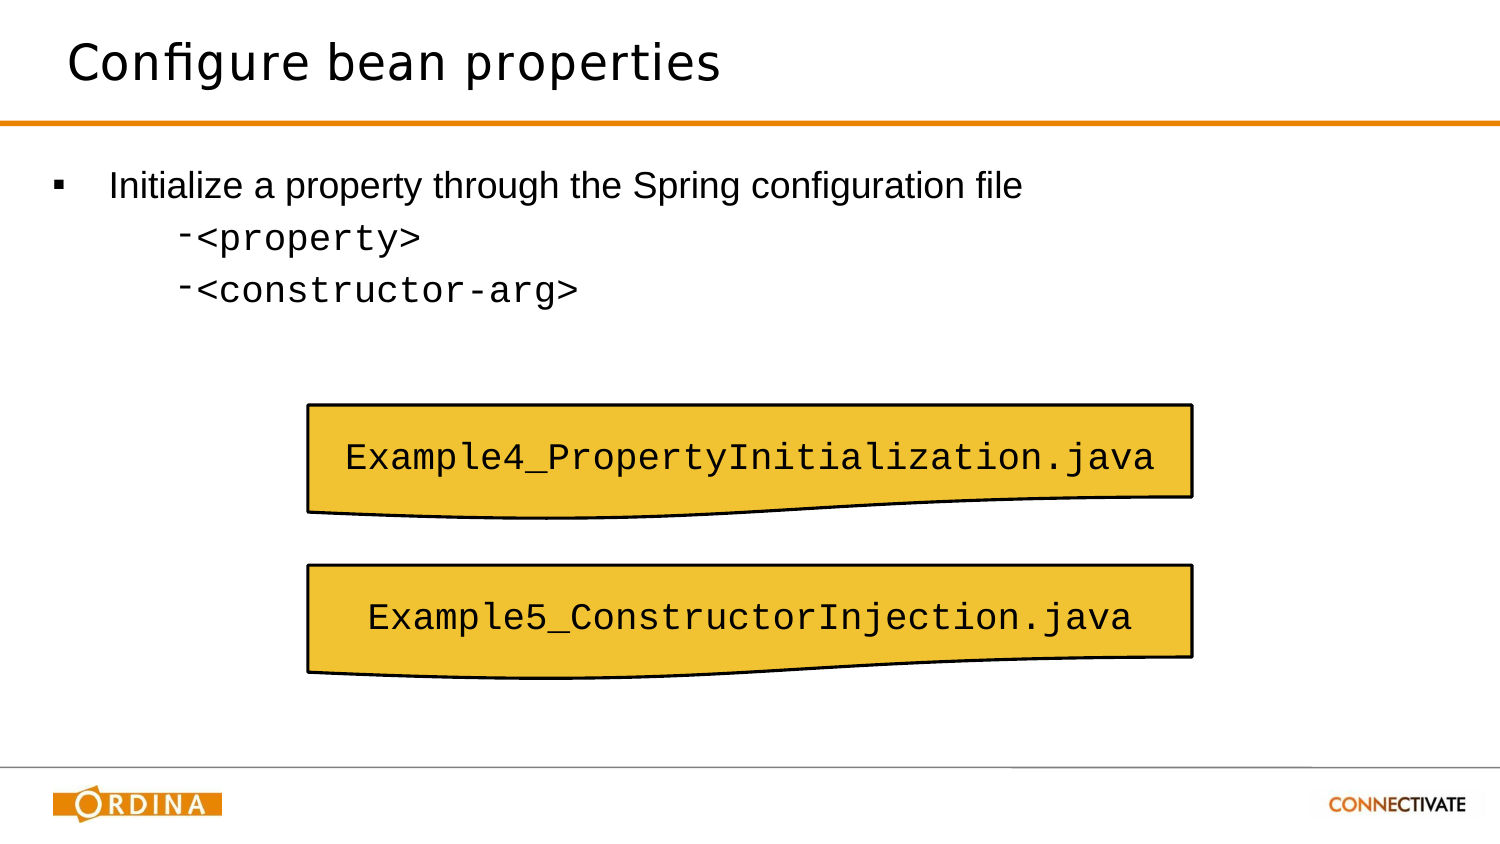

# Configure bean properties
Initialize a property through the Spring configuration file
<property>
<constructor-arg>
Example4_PropertyInitialization.java
Example5_ConstructorInjection.java